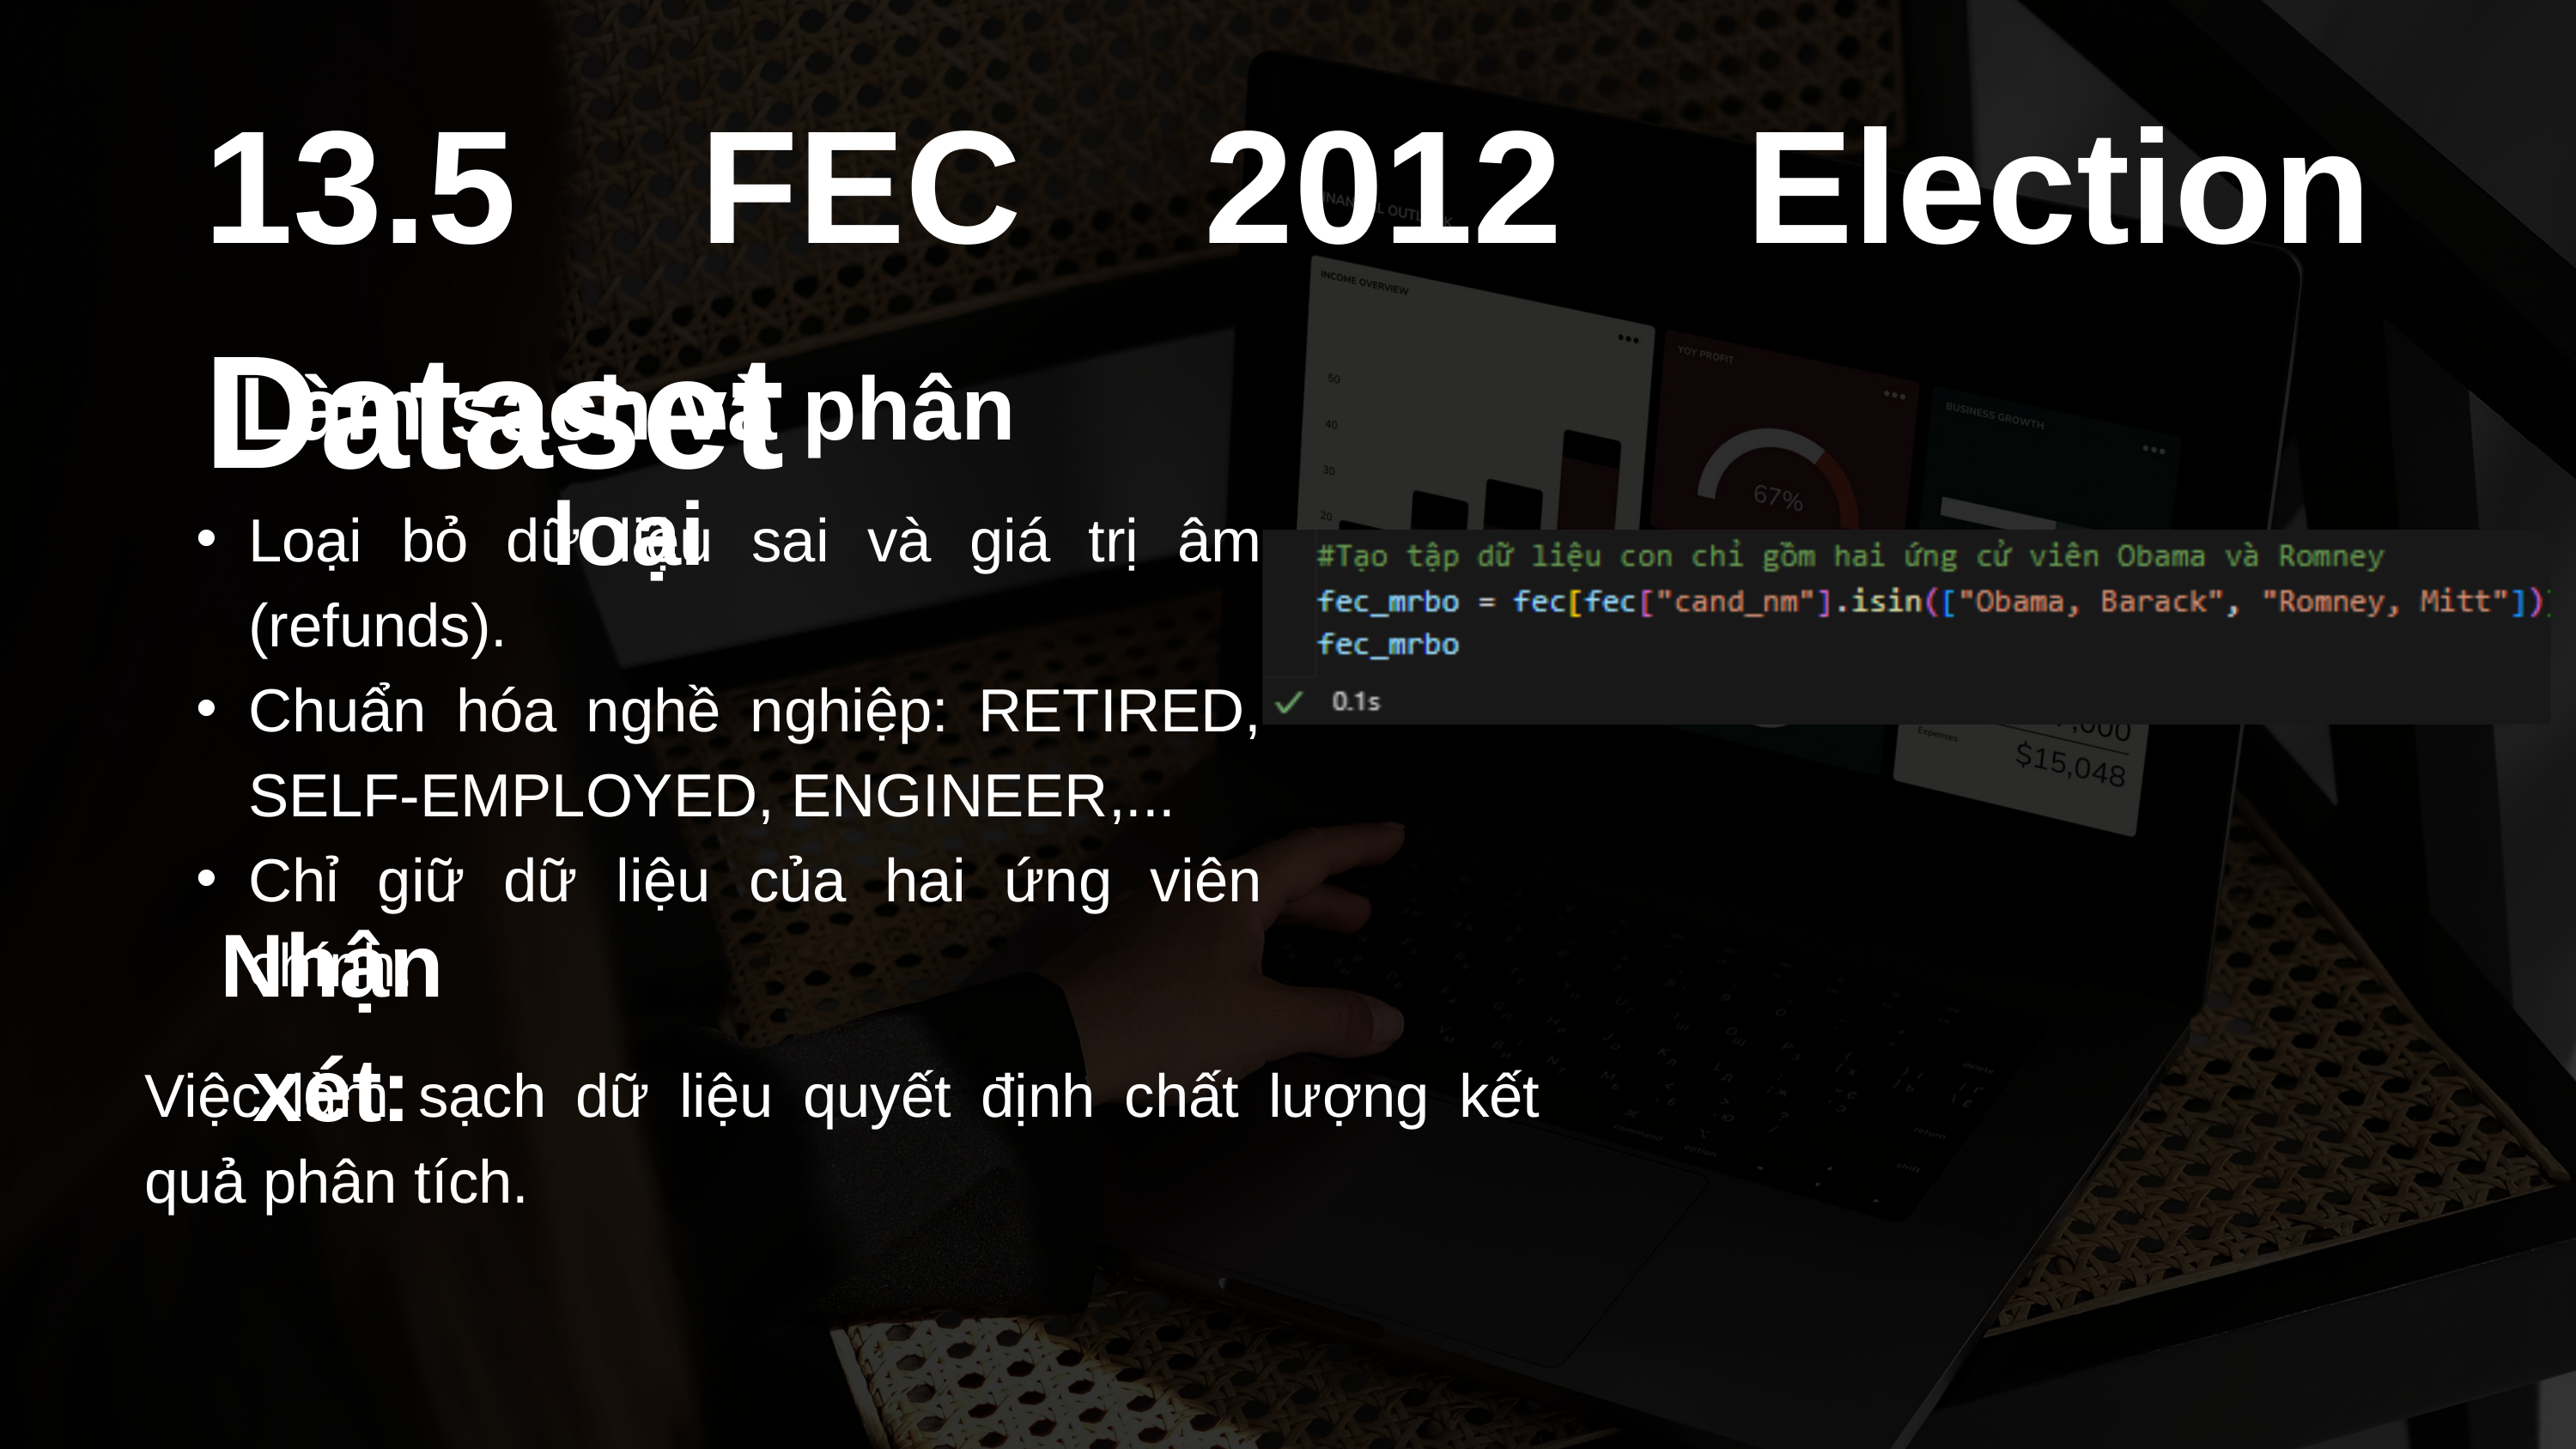

13.5 FEC 2012 Election Dataset
Làm sạch và phân loại
Loại bỏ dữ liệu sai và giá trị âm (refunds).
Chuẩn hóa nghề nghiệp: RETIRED, SELF-EMPLOYED, ENGINEER,...
Chỉ giữ dữ liệu của hai ứng viên chính.

Nhận xét:
Việc làm sạch dữ liệu quyết định chất lượng kết quả phân tích.